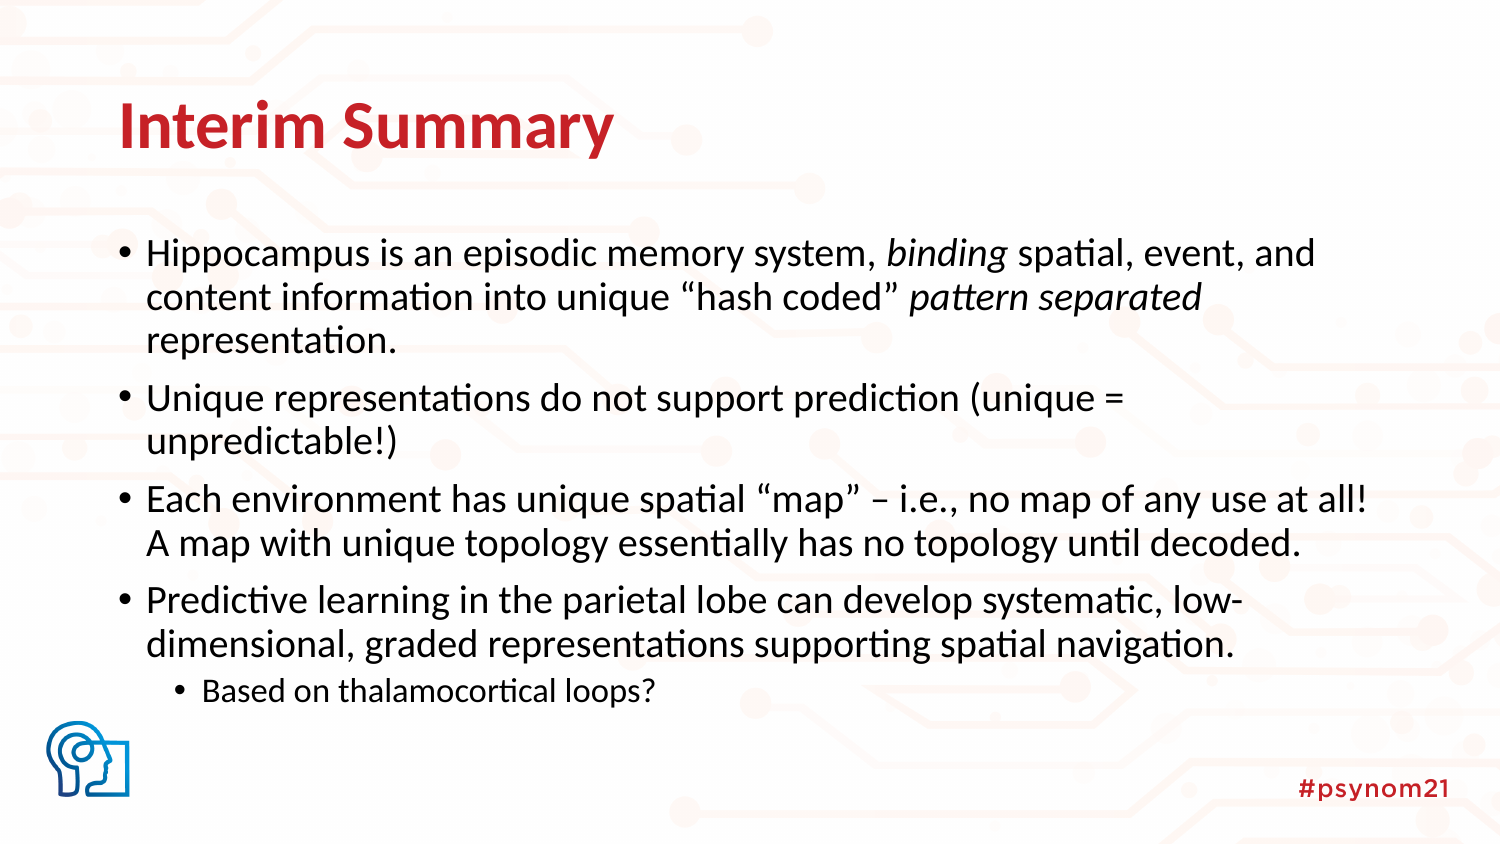

# Interim Summary
Hippocampus is an episodic memory system, binding spatial, event, and content information into unique “hash coded” pattern separated representation.
Unique representations do not support prediction (unique = unpredictable!)
Each environment has unique spatial “map” – i.e., no map of any use at all!  A map with unique topology essentially has no topology until decoded.
Predictive learning in the parietal lobe can develop systematic, low-dimensional, graded representations supporting spatial navigation.
Based on thalamocortical loops?